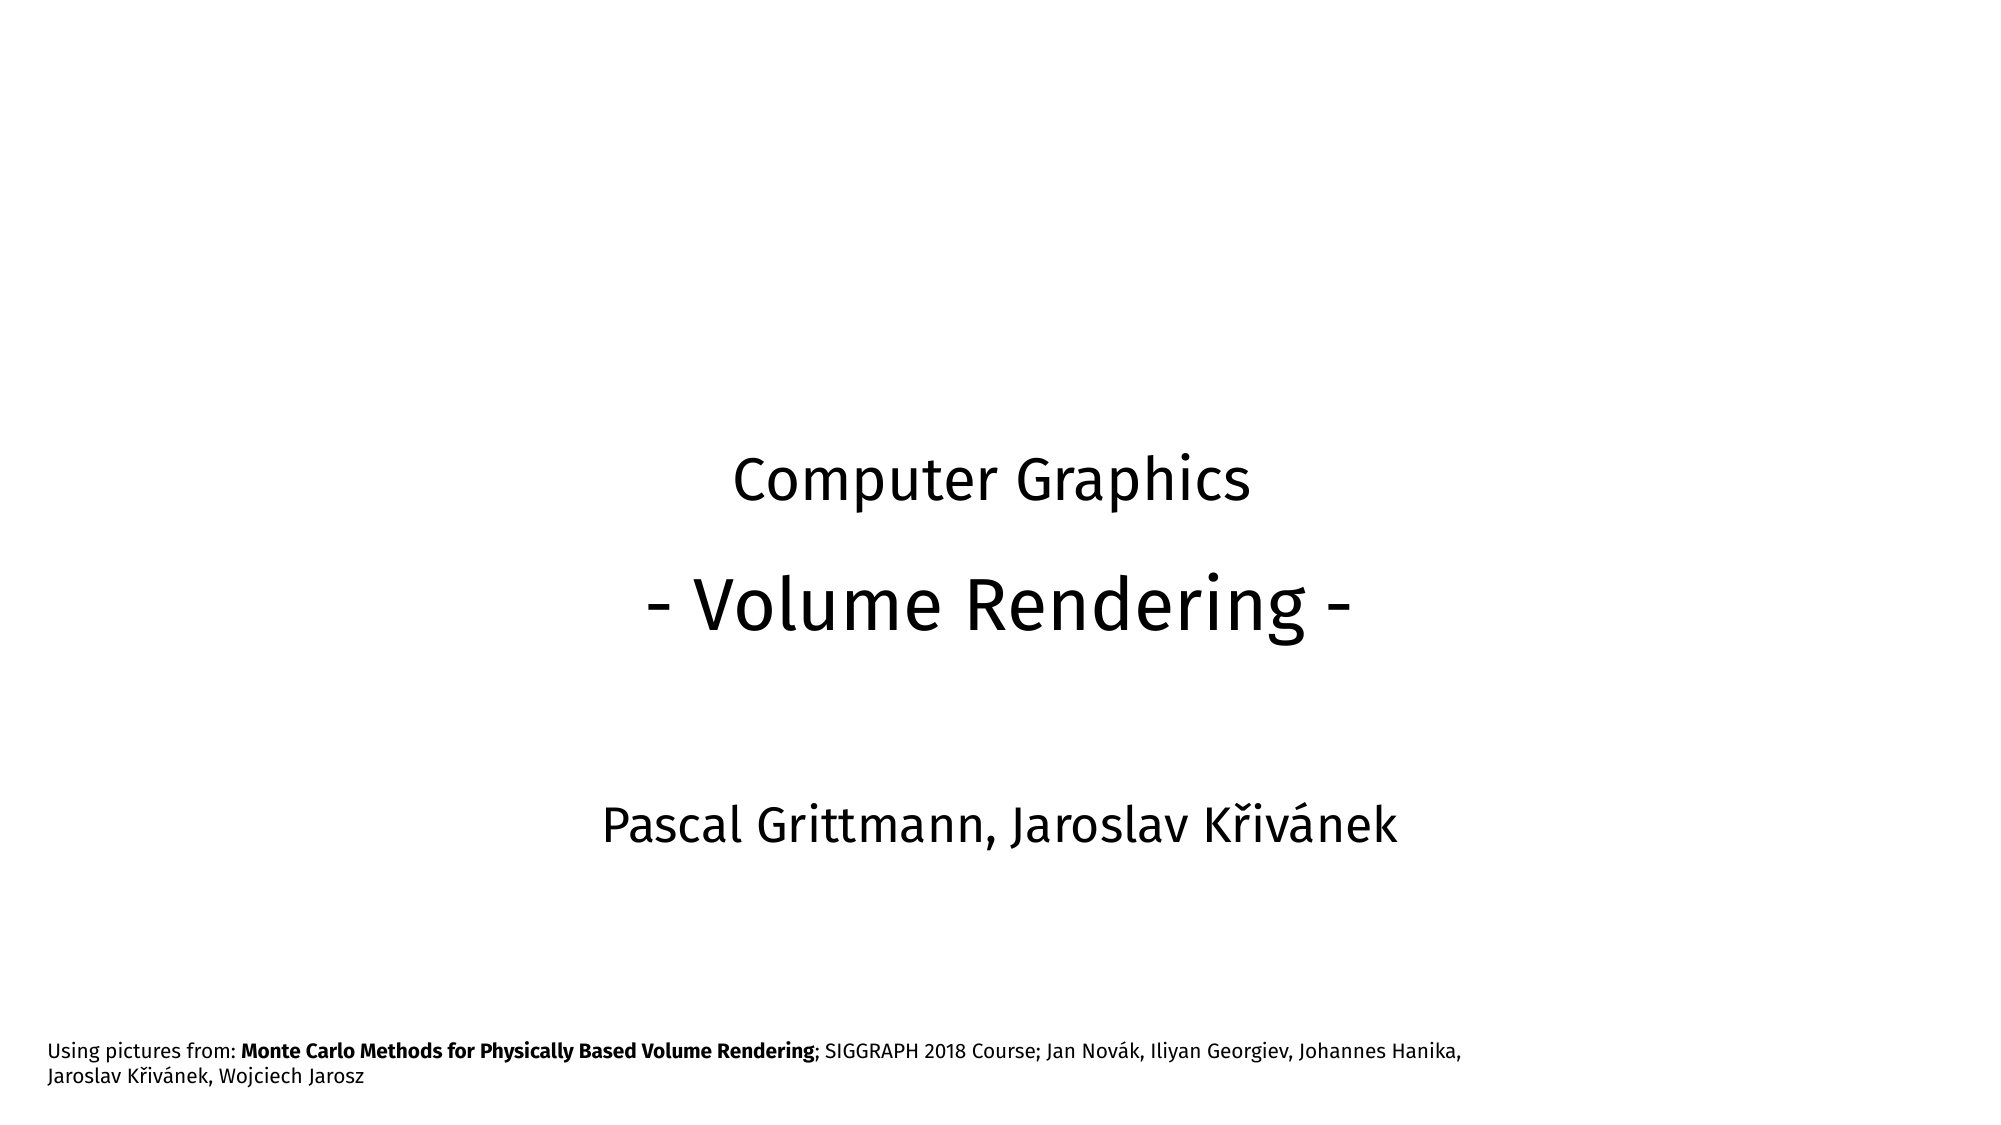

# Computer Graphics - Volume Rendering -
Pascal Grittmann, Jaroslav Křivánek
Using pictures from: Monte Carlo Methods for Physically Based Volume Rendering; SIGGRAPH 2018 Course; Jan Novák, Iliyan Georgiev, Johannes Hanika, Jaroslav Křivánek, Wojciech Jarosz